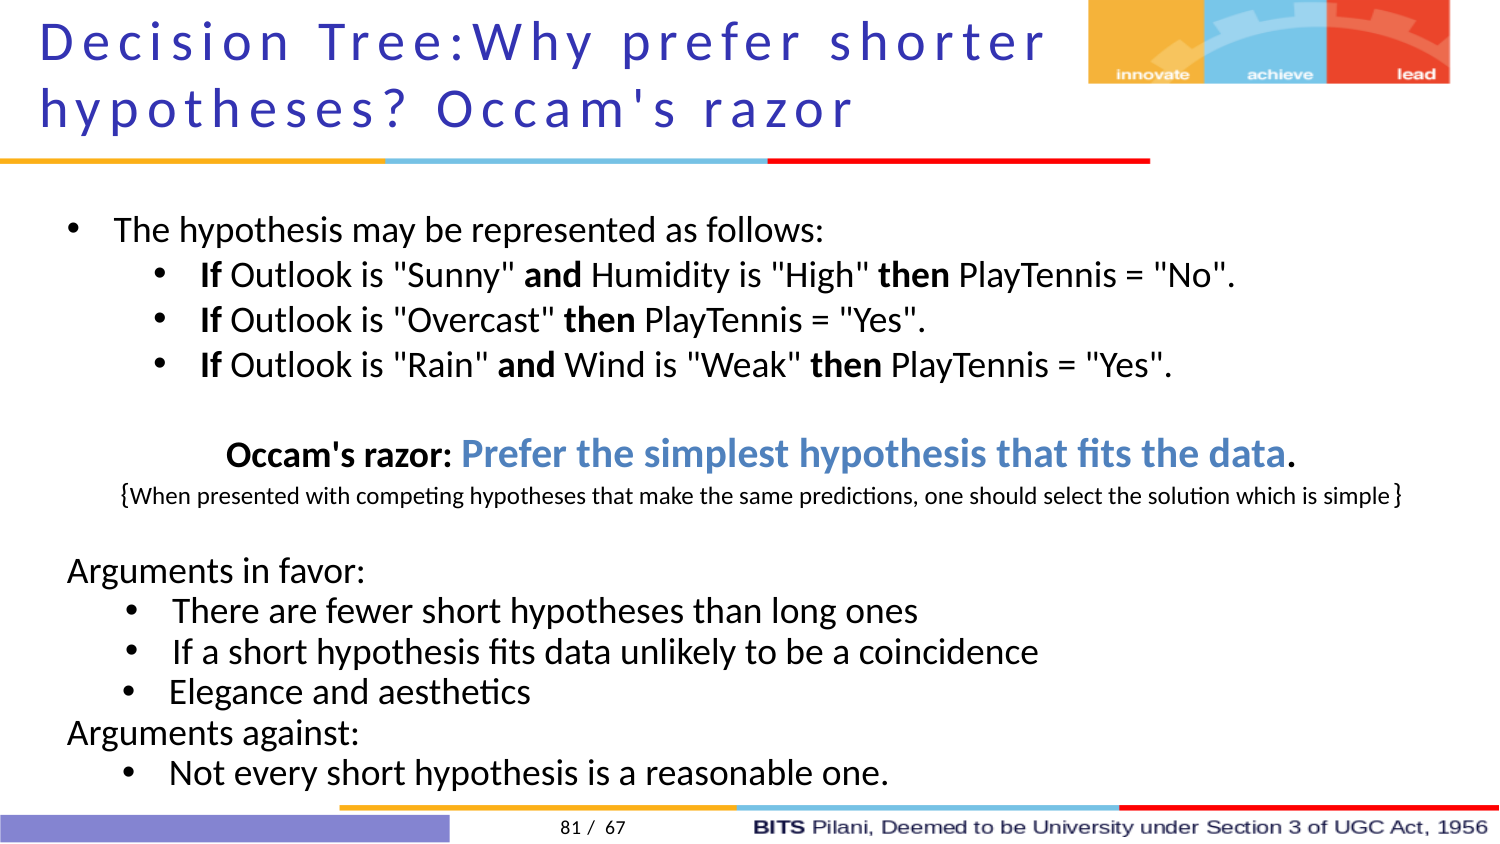

# Decision Tree:Why prefer shorter hypotheses? Occam's razor
The hypothesis may be represented as follows:
If Outlook is "Sunny" and Humidity is "High" then PlayTennis = "No".
If Outlook is "Overcast" then PlayTennis = "Yes".
If Outlook is "Rain" and Wind is "Weak" then PlayTennis = "Yes".

Occam's razor: Prefer the simplest hypothesis that fits the data.
{When presented with competing hypotheses that make the same predictions, one should select the solution which is simple}

Arguments in favor:
There are fewer short hypotheses than long ones
If a short hypothesis fits data unlikely to be a coincidence
Elegance and aesthetics
Arguments against:
Not every short hypothesis is a reasonable one.

81 / 67